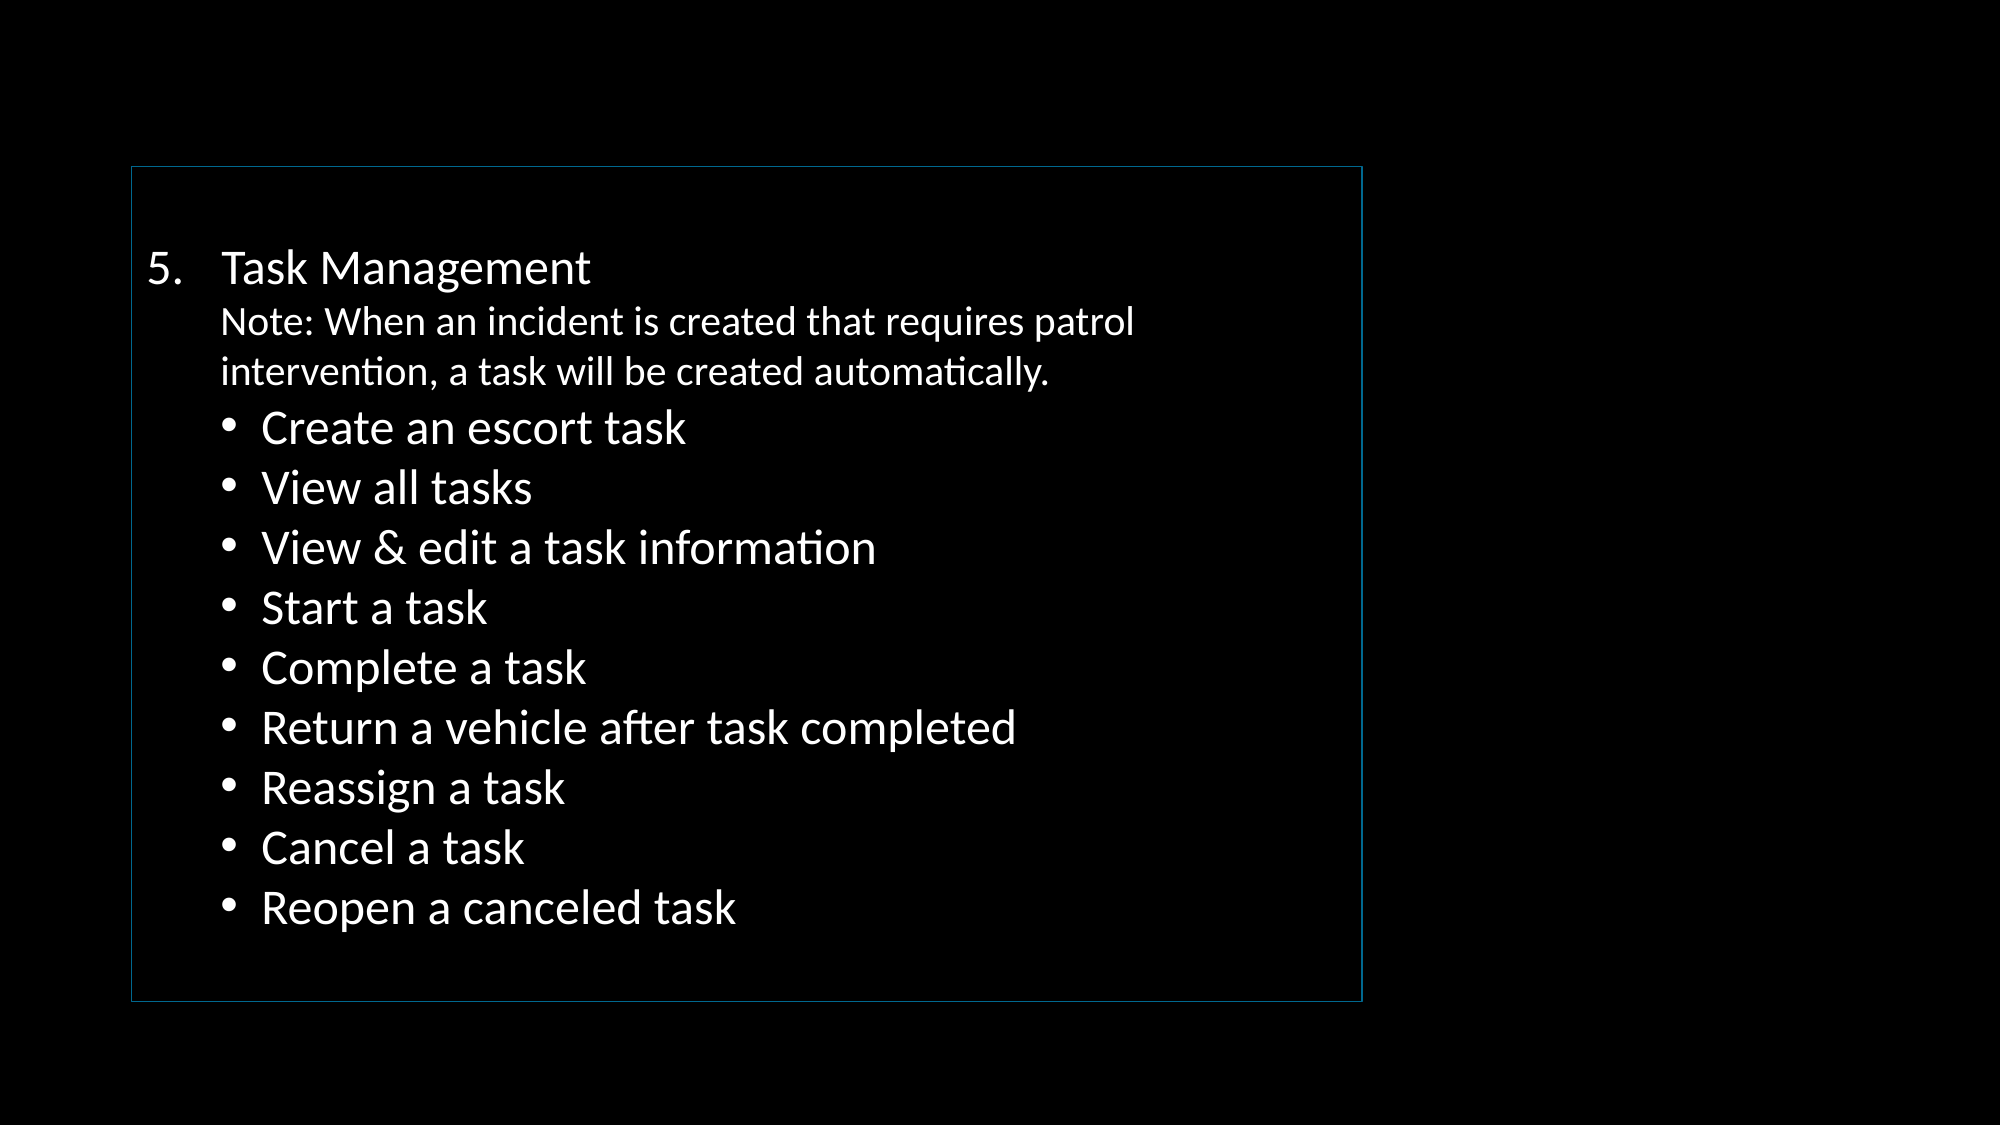

Task Management
Note: When an incident is created that requires patrol intervention, a task will be created automatically.
Create an escort task
View all tasks
View & edit a task information
Start a task
Complete a task
Return a vehicle after task completed
Reassign a task
Cancel a task
Reopen a canceled task